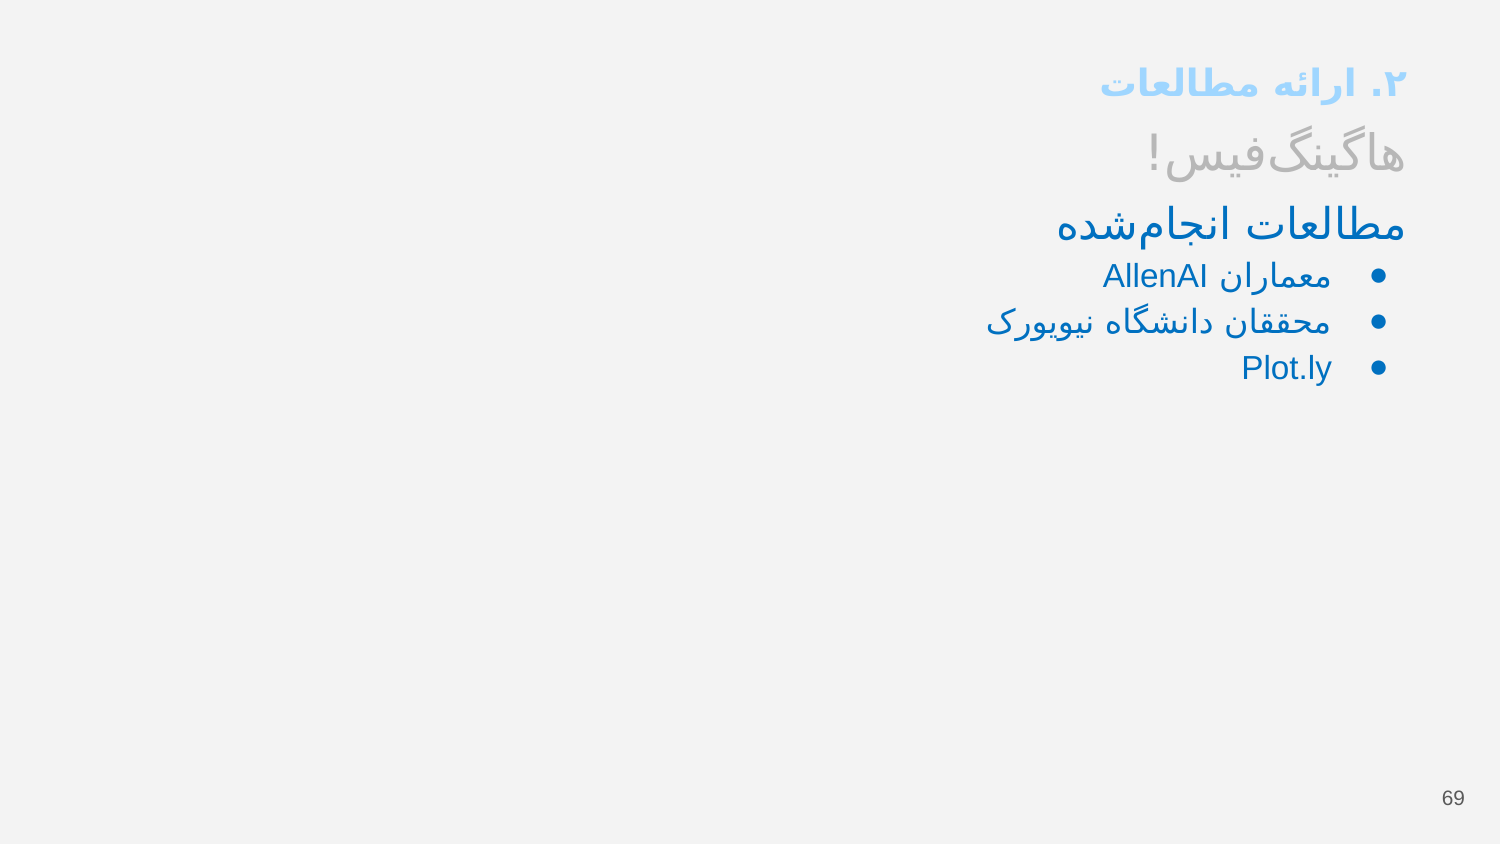

۲. ارائه مطالعات
هاگینگ‌فیس!
مطالعات انجام‌شده
معماران AllenAI
محققان دانشگاه نیویورک
Plot.ly

69